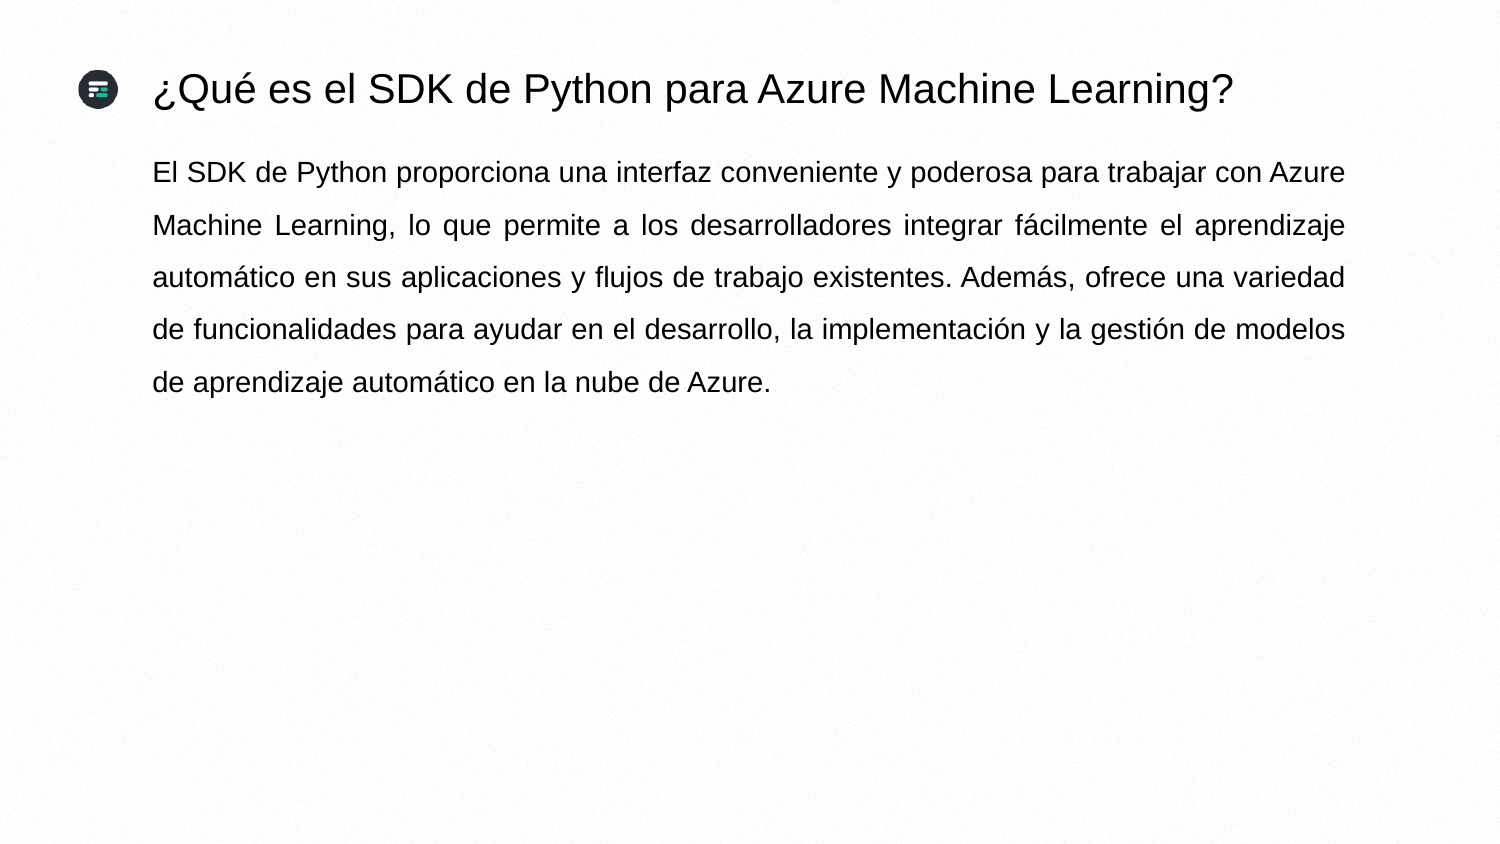

¿Qué es el SDK de Python para Azure Machine Learning?
El SDK de Python proporciona una interfaz conveniente y poderosa para trabajar con Azure Machine Learning, lo que permite a los desarrolladores integrar fácilmente el aprendizaje automático en sus aplicaciones y flujos de trabajo existentes. Además, ofrece una variedad de funcionalidades para ayudar en el desarrollo, la implementación y la gestión de modelos de aprendizaje automático en la nube de Azure.